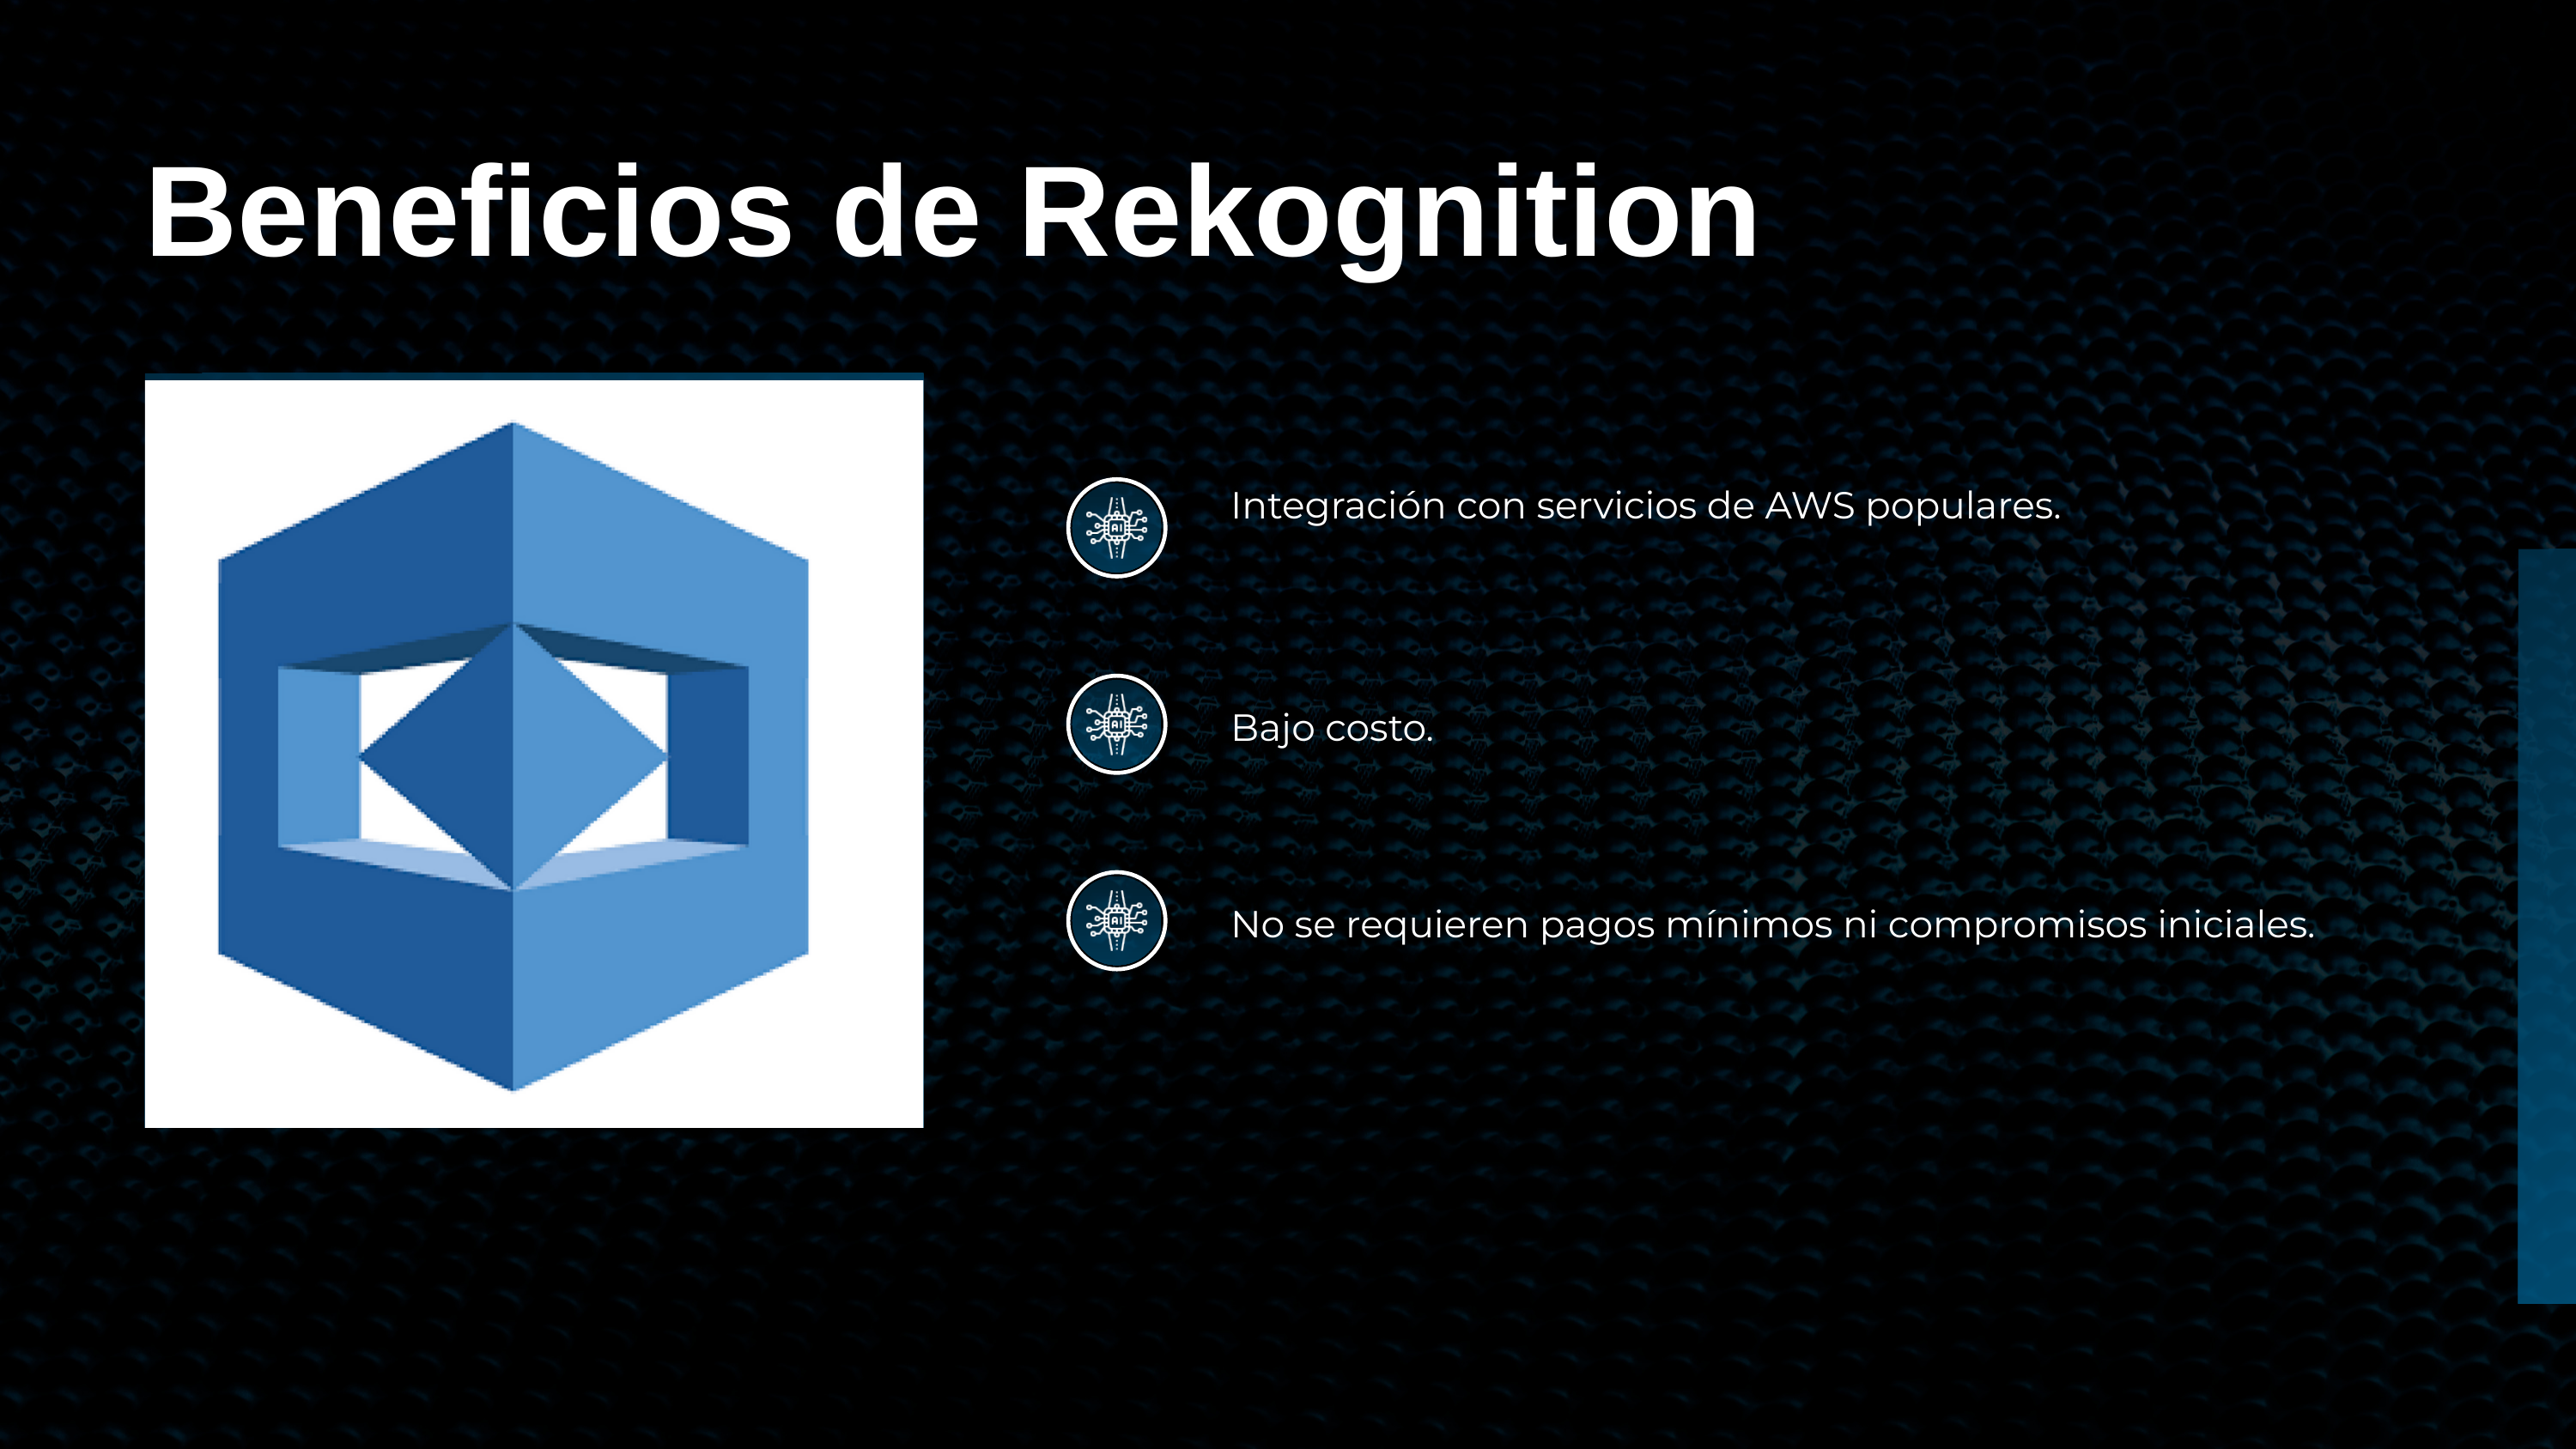

Beneficios de Rekognition

Integración con servicios de AWS populares.

Bajo costo.

No se requieren pagos mínimos ni compromisos iniciales.